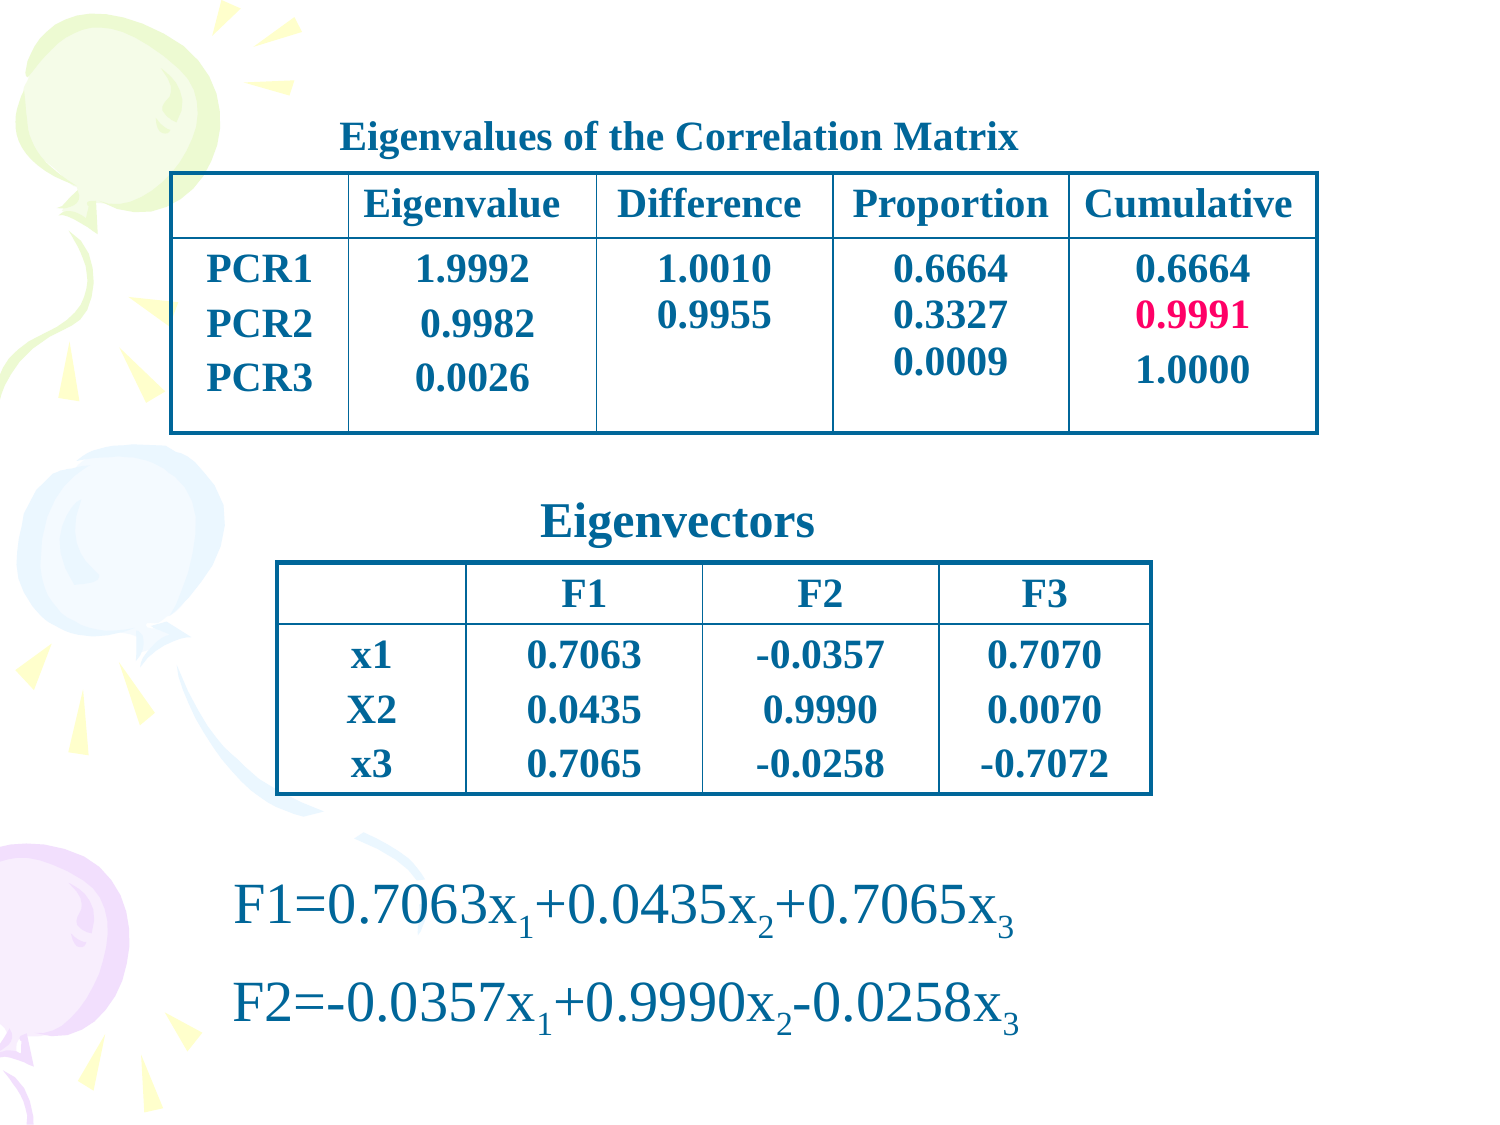

Eigenvalues of the Correlation Matrix
|  | Eigenvalue | Difference | Proportion | Cumulative |
| --- | --- | --- | --- | --- |
| PCR1 PCR2 PCR3 | 1.9992 0.9982 0.0026 | 1.0010 0.9955 | 0.6664 0.3327 0.0009 | 0.6664 0.9991 1.0000 |
Eigenvectors
|  | F1 | F2 | F3 |
| --- | --- | --- | --- |
| x1 X2 x3 | 0.7063 0.0435 0.7065 | -0.0357 0.9990 -0.0258 | 0.7070 0.0070 -0.7072 |
F1=0.7063x1+0.0435x2+0.7065x3

F2=-0.0357x1+0.9990x2-0.0258x3